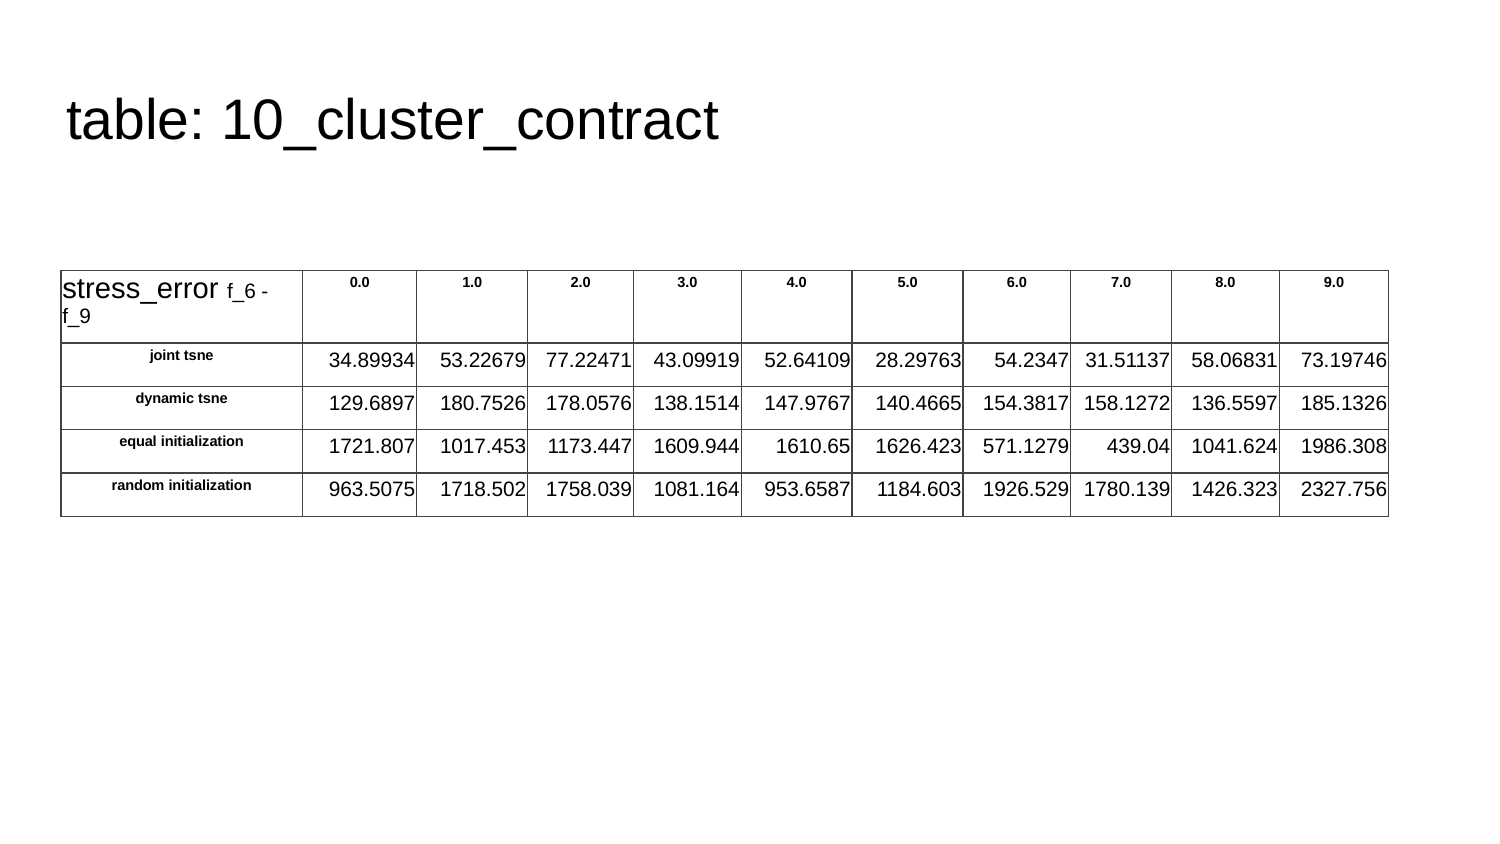

# table: 10_cluster_contract
| stress\_error f\_6 - f\_9 | 0.0 | 1.0 | 2.0 | 3.0 | 4.0 | 5.0 | 6.0 | 7.0 | 8.0 | 9.0 |
| --- | --- | --- | --- | --- | --- | --- | --- | --- | --- | --- |
| joint tsne | 34.89934 | 53.22679 | 77.22471 | 43.09919 | 52.64109 | 28.29763 | 54.2347 | 31.51137 | 58.06831 | 73.19746 |
| dynamic tsne | 129.6897 | 180.7526 | 178.0576 | 138.1514 | 147.9767 | 140.4665 | 154.3817 | 158.1272 | 136.5597 | 185.1326 |
| equal initialization | 1721.807 | 1017.453 | 1173.447 | 1609.944 | 1610.65 | 1626.423 | 571.1279 | 439.04 | 1041.624 | 1986.308 |
| random initialization | 963.5075 | 1718.502 | 1758.039 | 1081.164 | 953.6587 | 1184.603 | 1926.529 | 1780.139 | 1426.323 | 2327.756 |